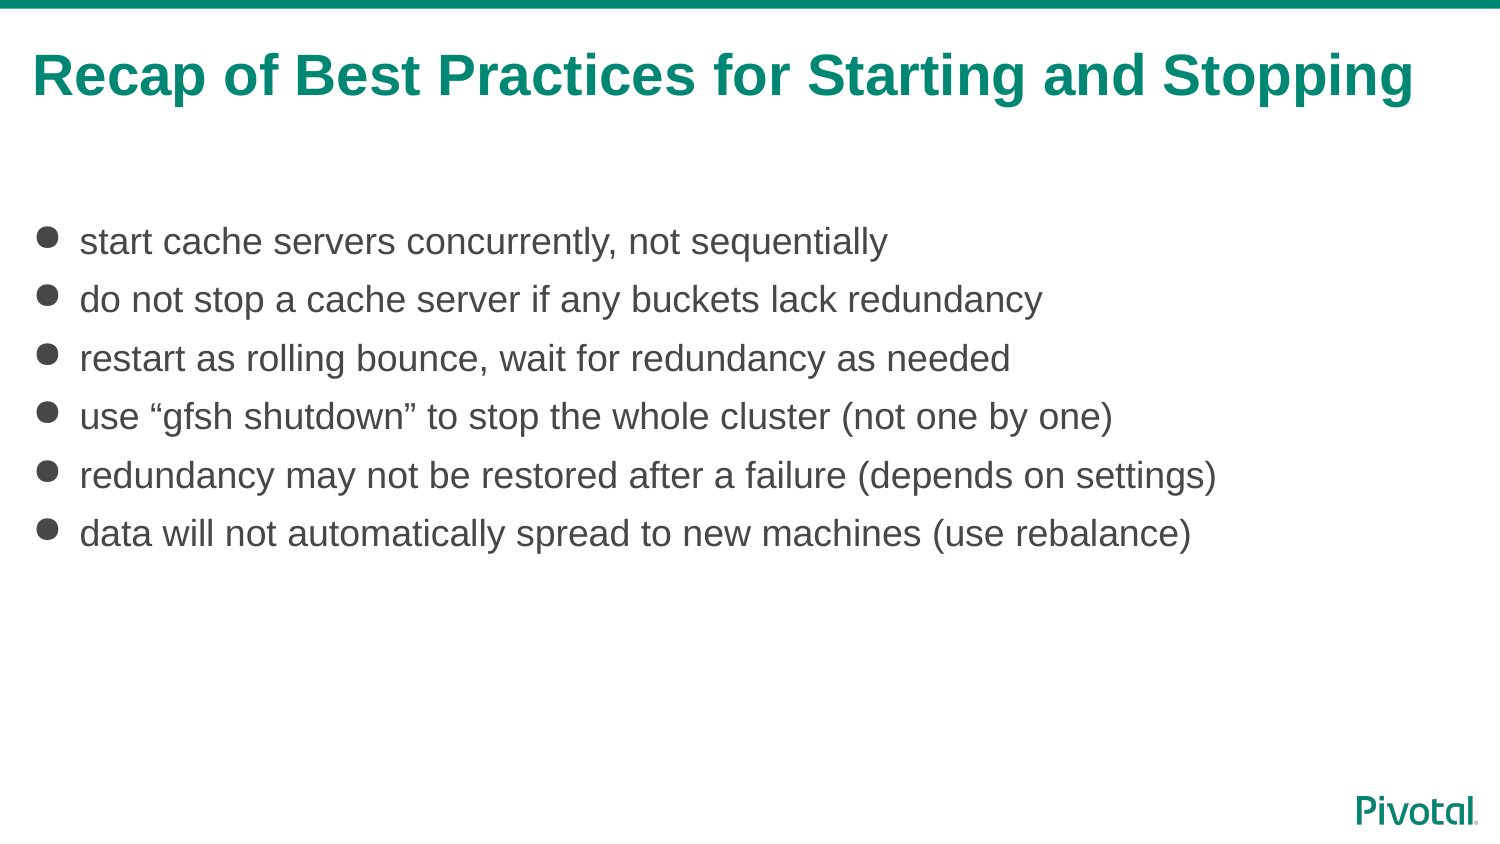

# Recap of Best Practices for Starting and Stopping
start cache servers concurrently, not sequentially
do not stop a cache server if any buckets lack redundancy
restart as rolling bounce, wait for redundancy as needed
use “gfsh shutdown” to stop the whole cluster (not one by one)
redundancy may not be restored after a failure (depends on settings)
data will not automatically spread to new machines (use rebalance)